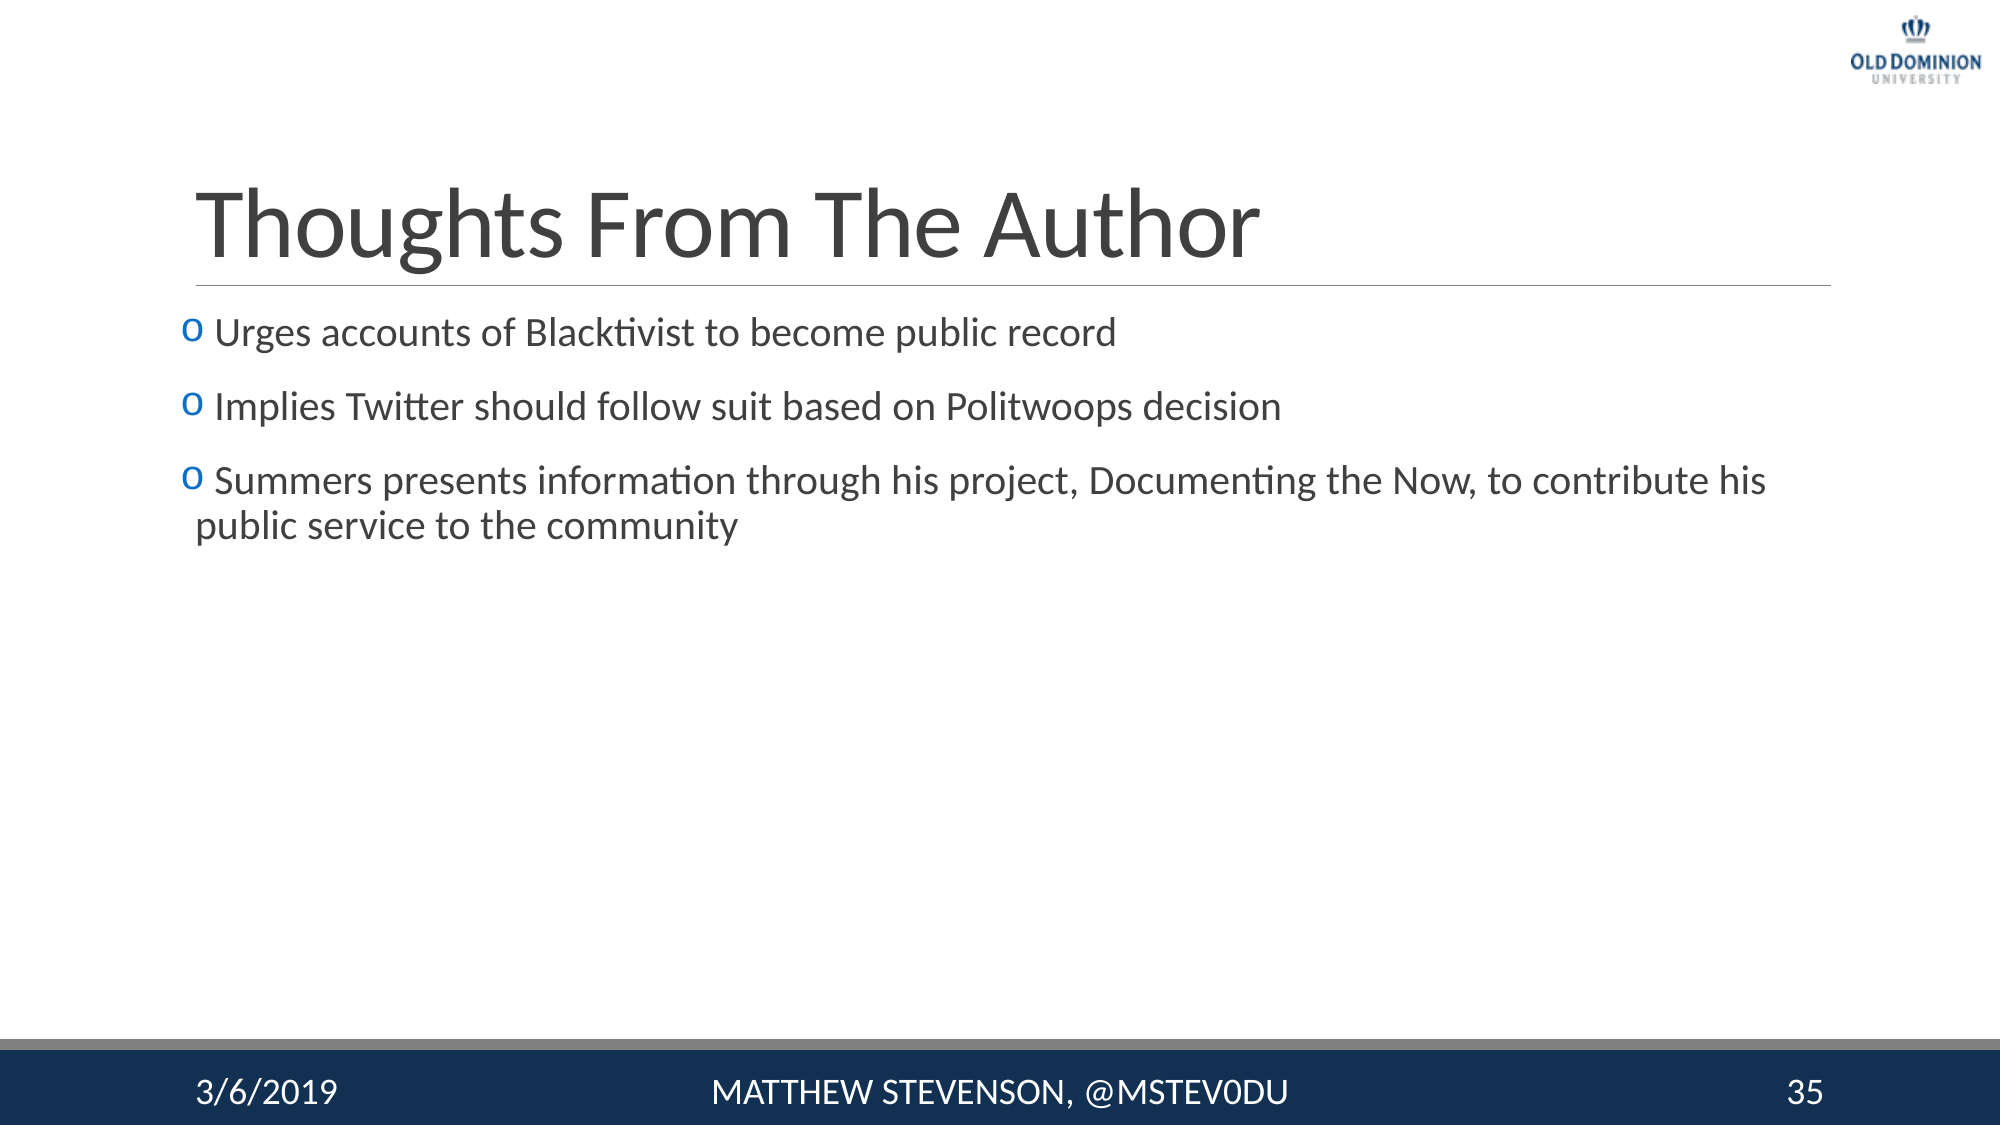

# Thoughts From The Author
 Urges accounts of Blacktivist to become public record
 Implies Twitter should follow suit based on Politwoops decision
 Summers presents information through his project, Documenting the Now, to contribute his public service to the community

3/6/2019
Matthew Stevenson, @mstev0du
35